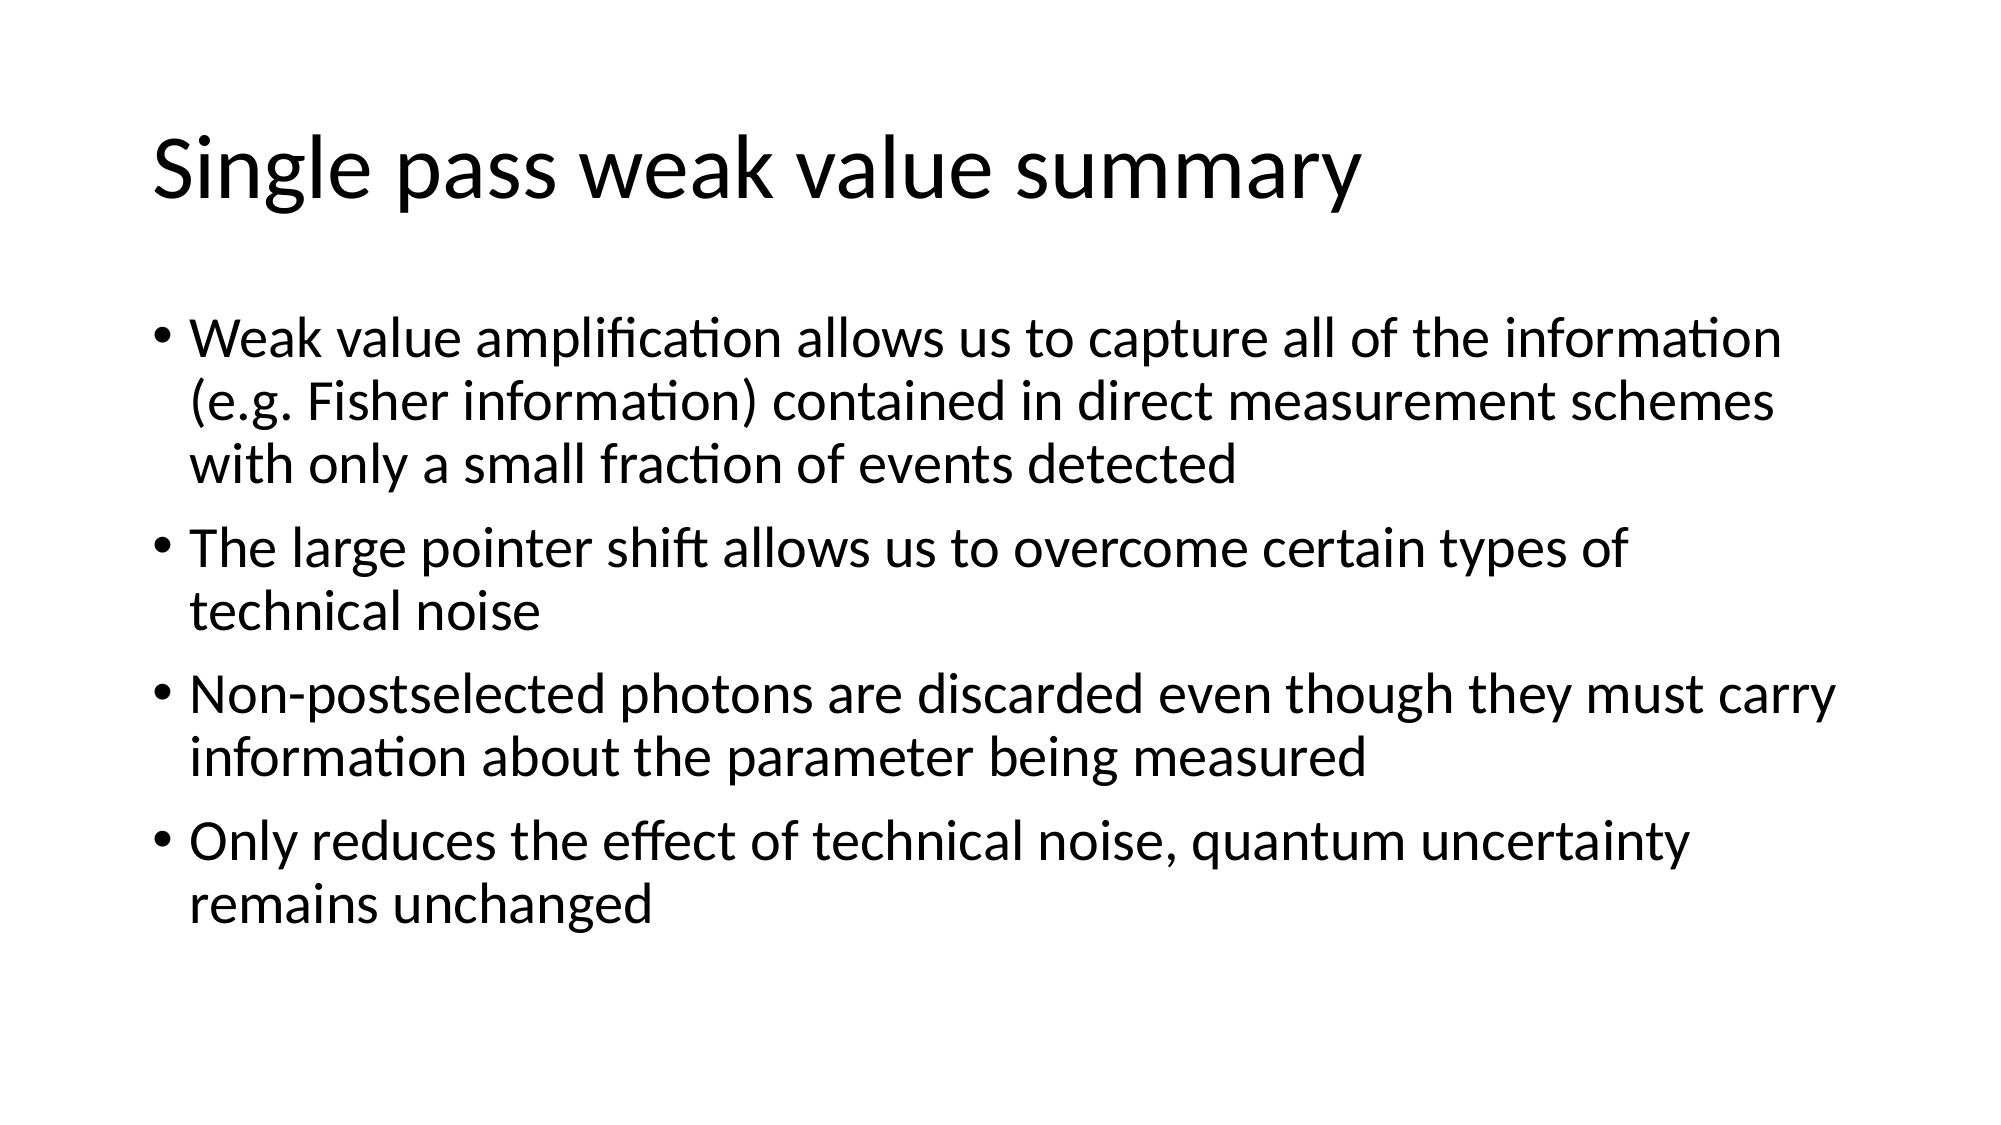

# Single pass weak value summary
Weak value amplification allows us to capture all of the information (e.g. Fisher information) contained in direct measurement schemes with only a small fraction of events detected
The large pointer shift allows us to overcome certain types of technical noise
Non-postselected photons are discarded even though they must carry information about the parameter being measured
Only reduces the effect of technical noise, quantum uncertainty remains unchanged